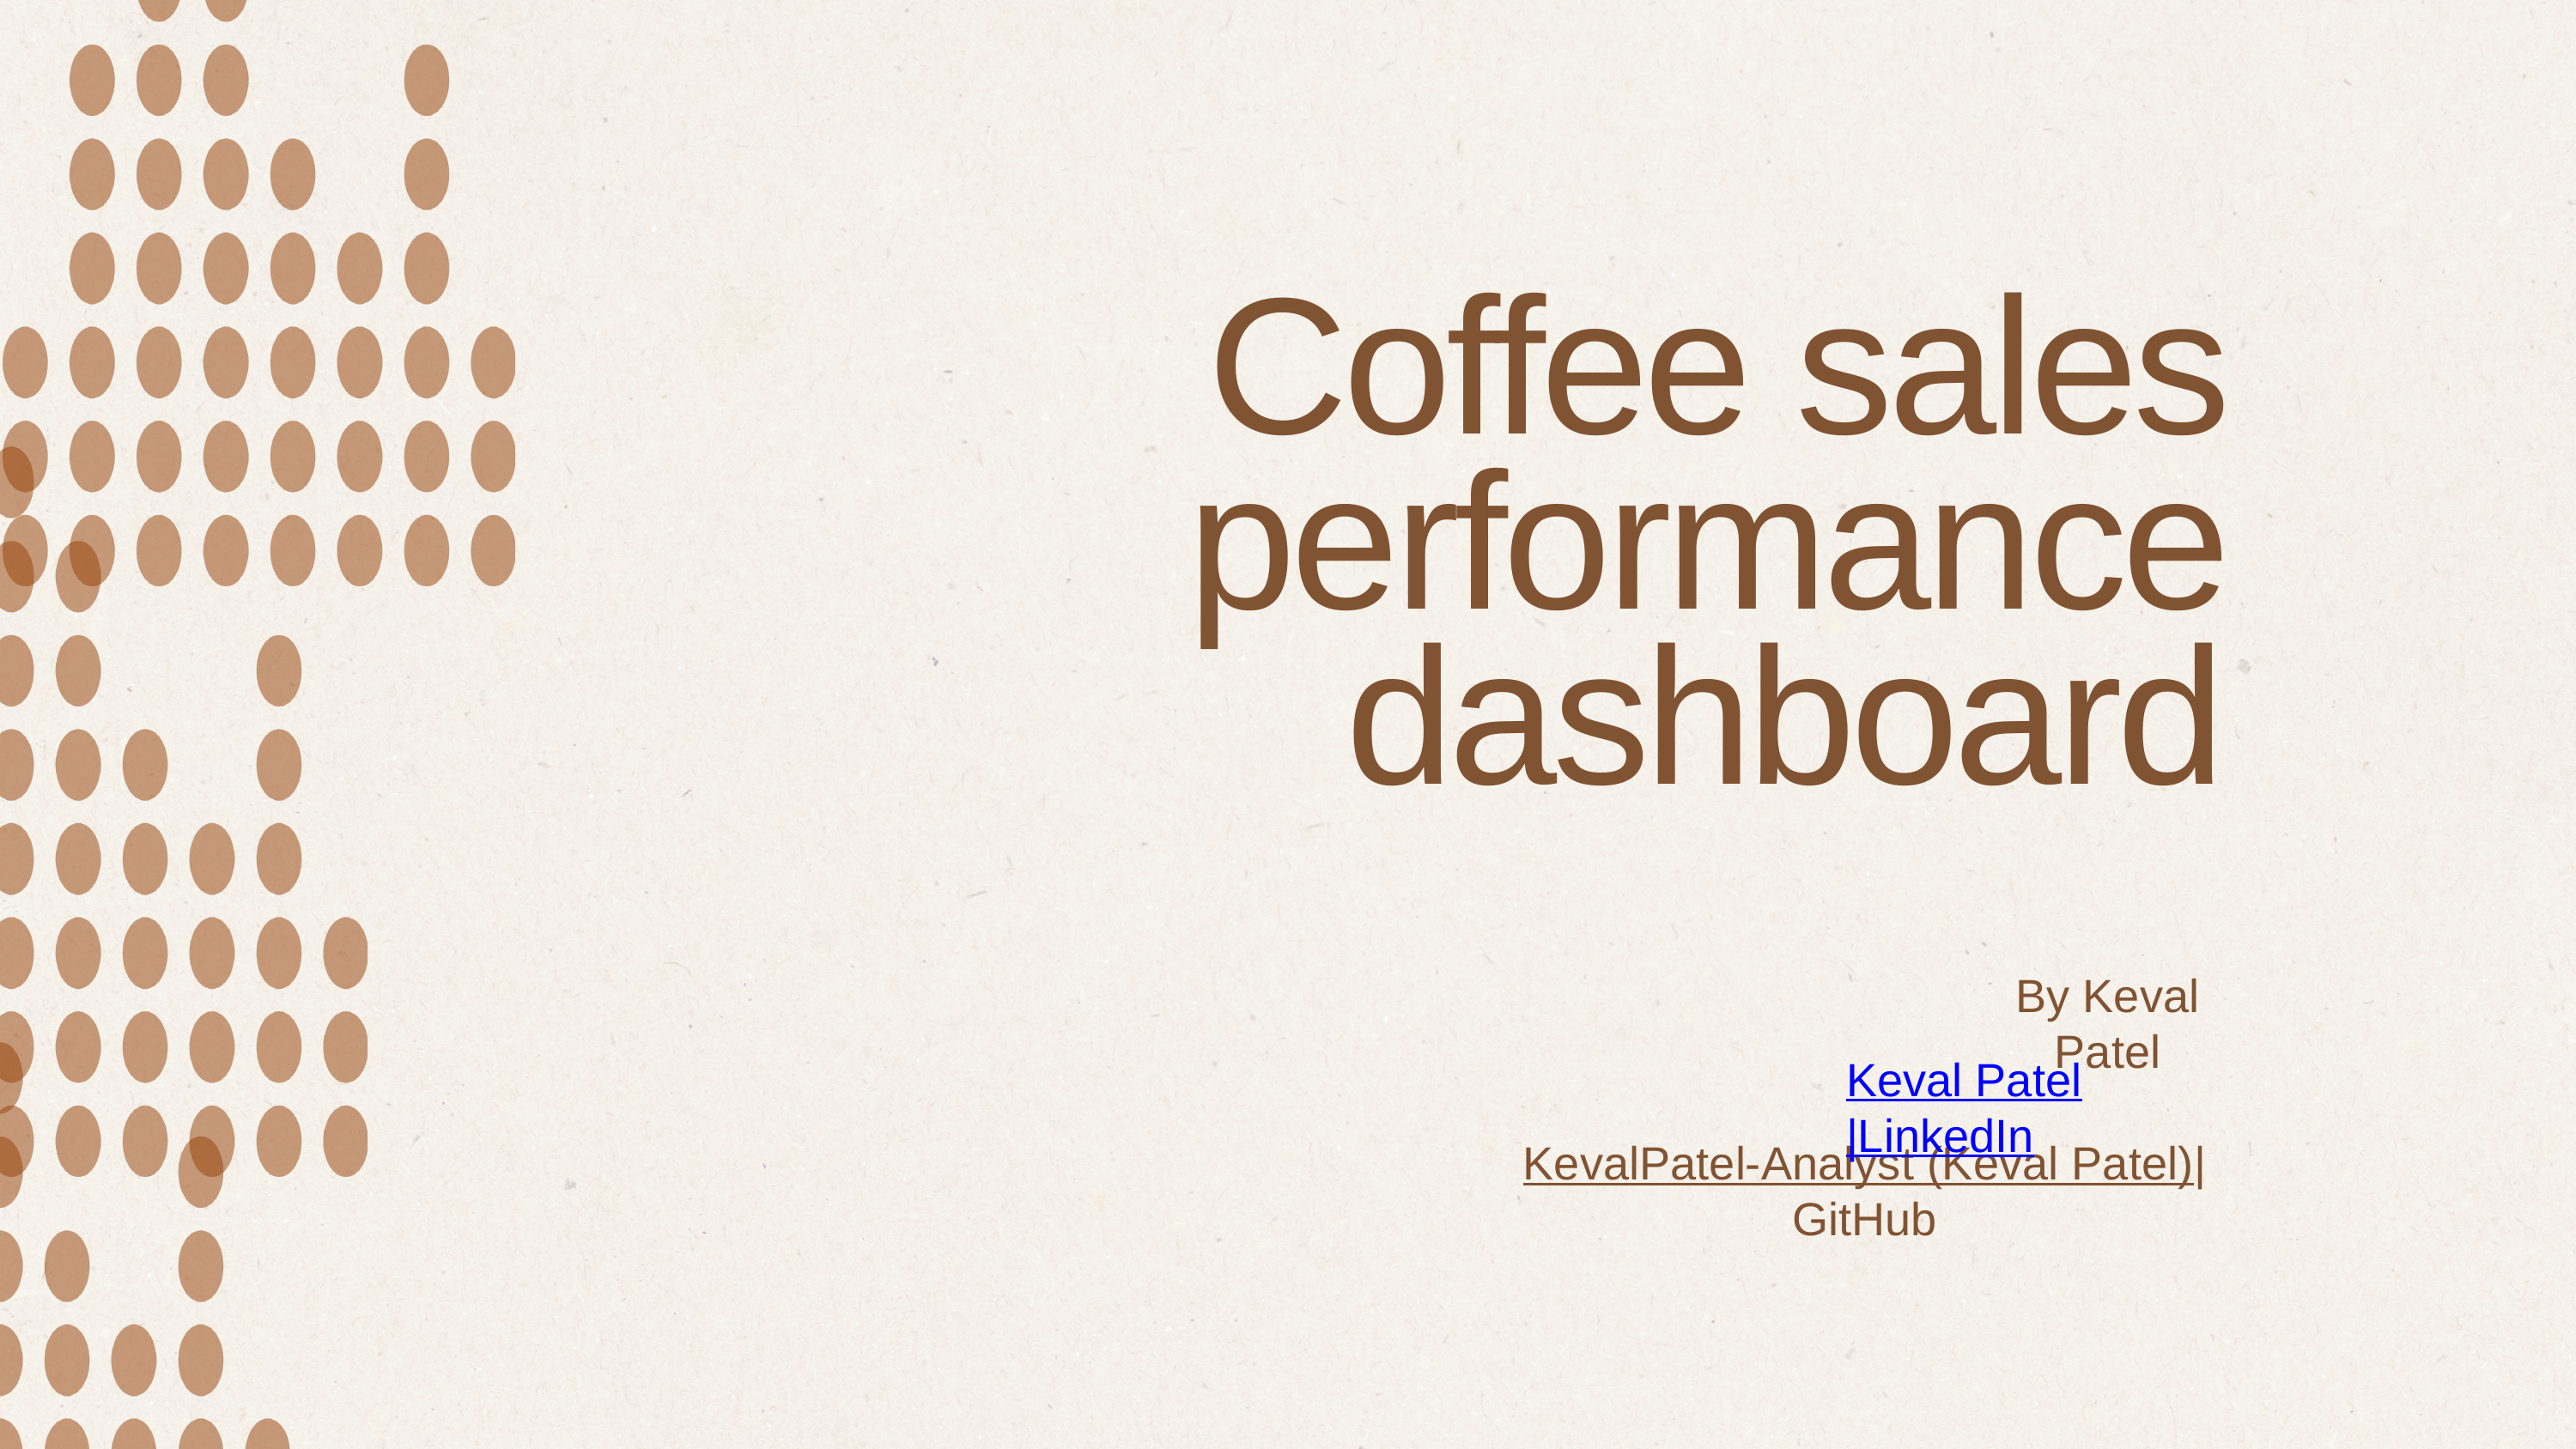

Coffee sales performance dashboard

By Keval Patel
Keval Patel|LinkedIn
KevalPatel-Analyst (Keval Patel)|GitHub